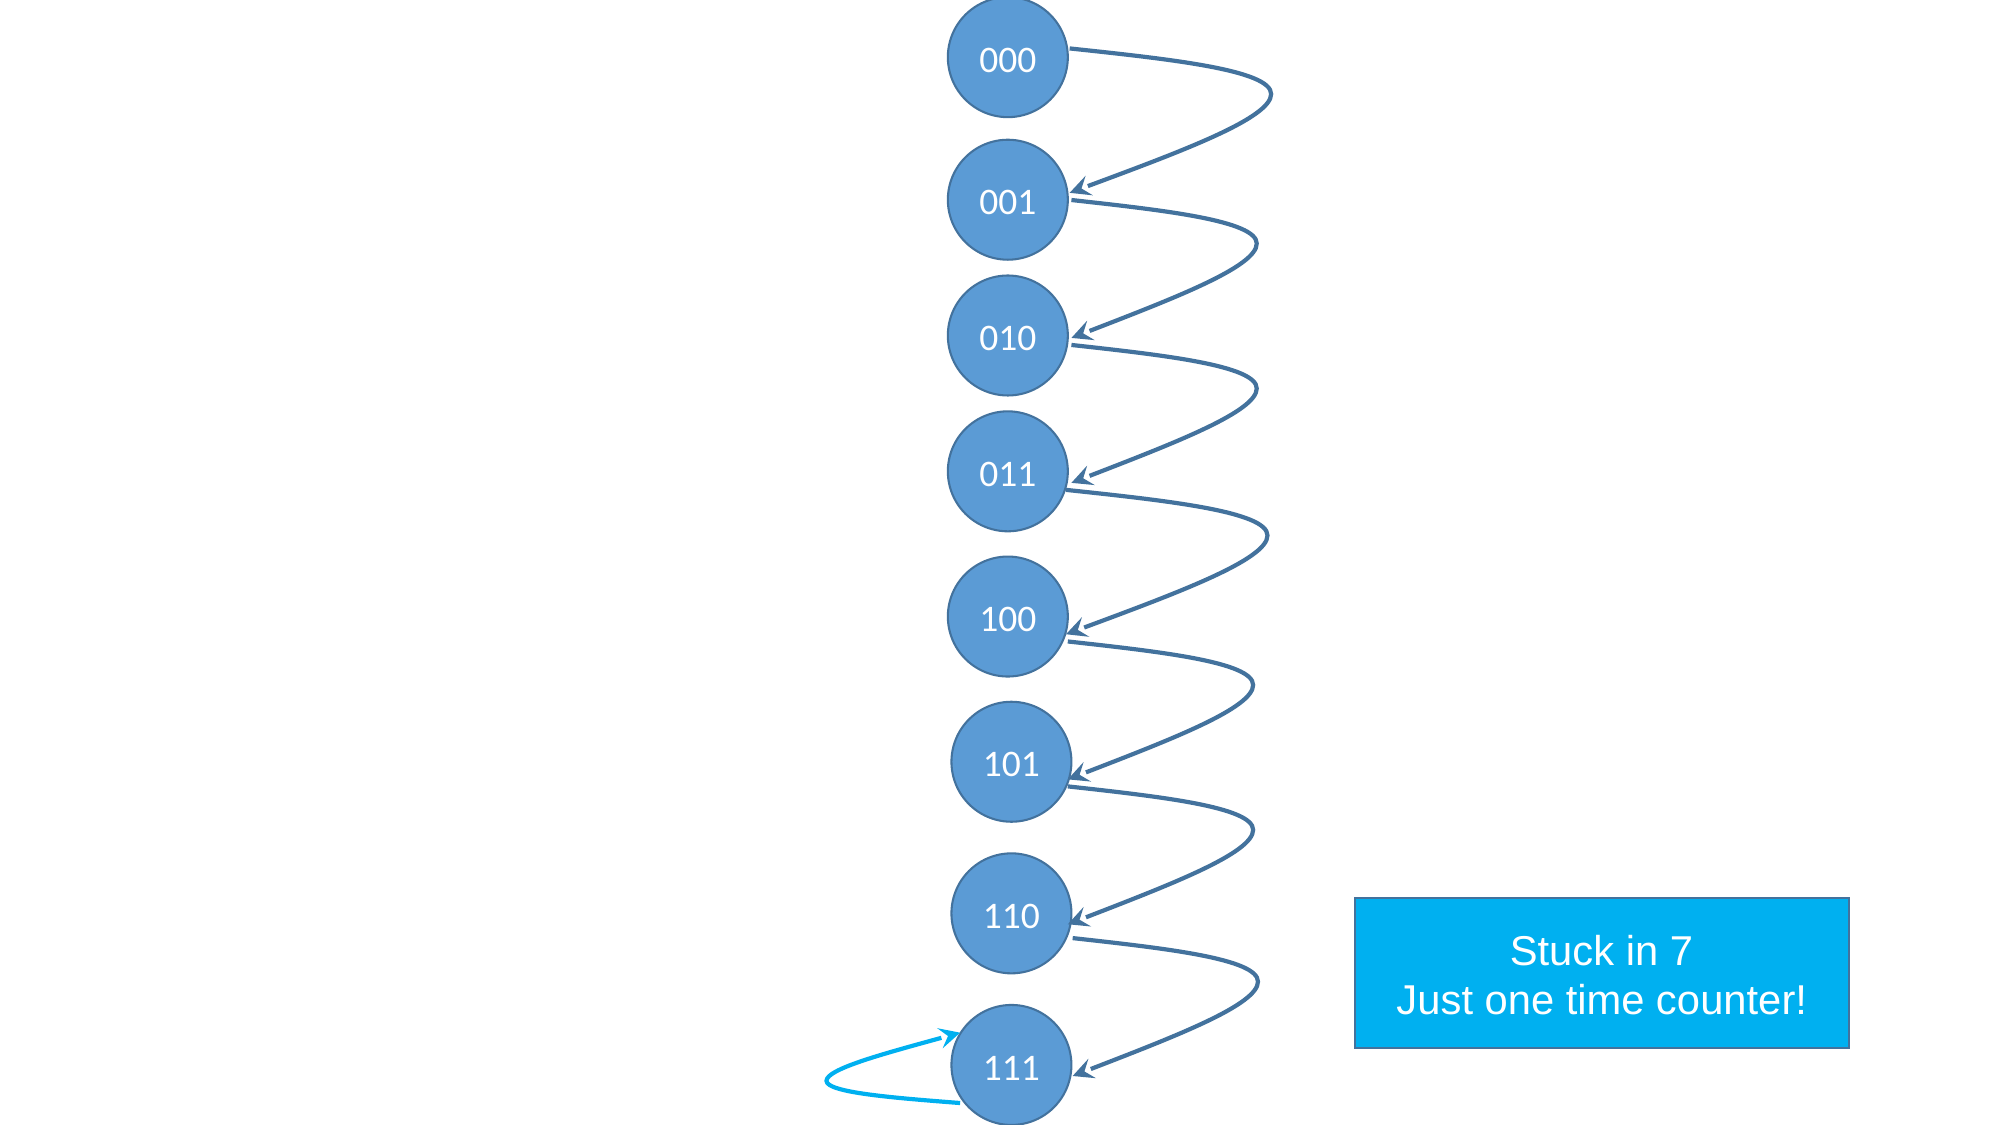

000

001

010

011

100

101

110
Stuck in 7
Just one time counter!

111